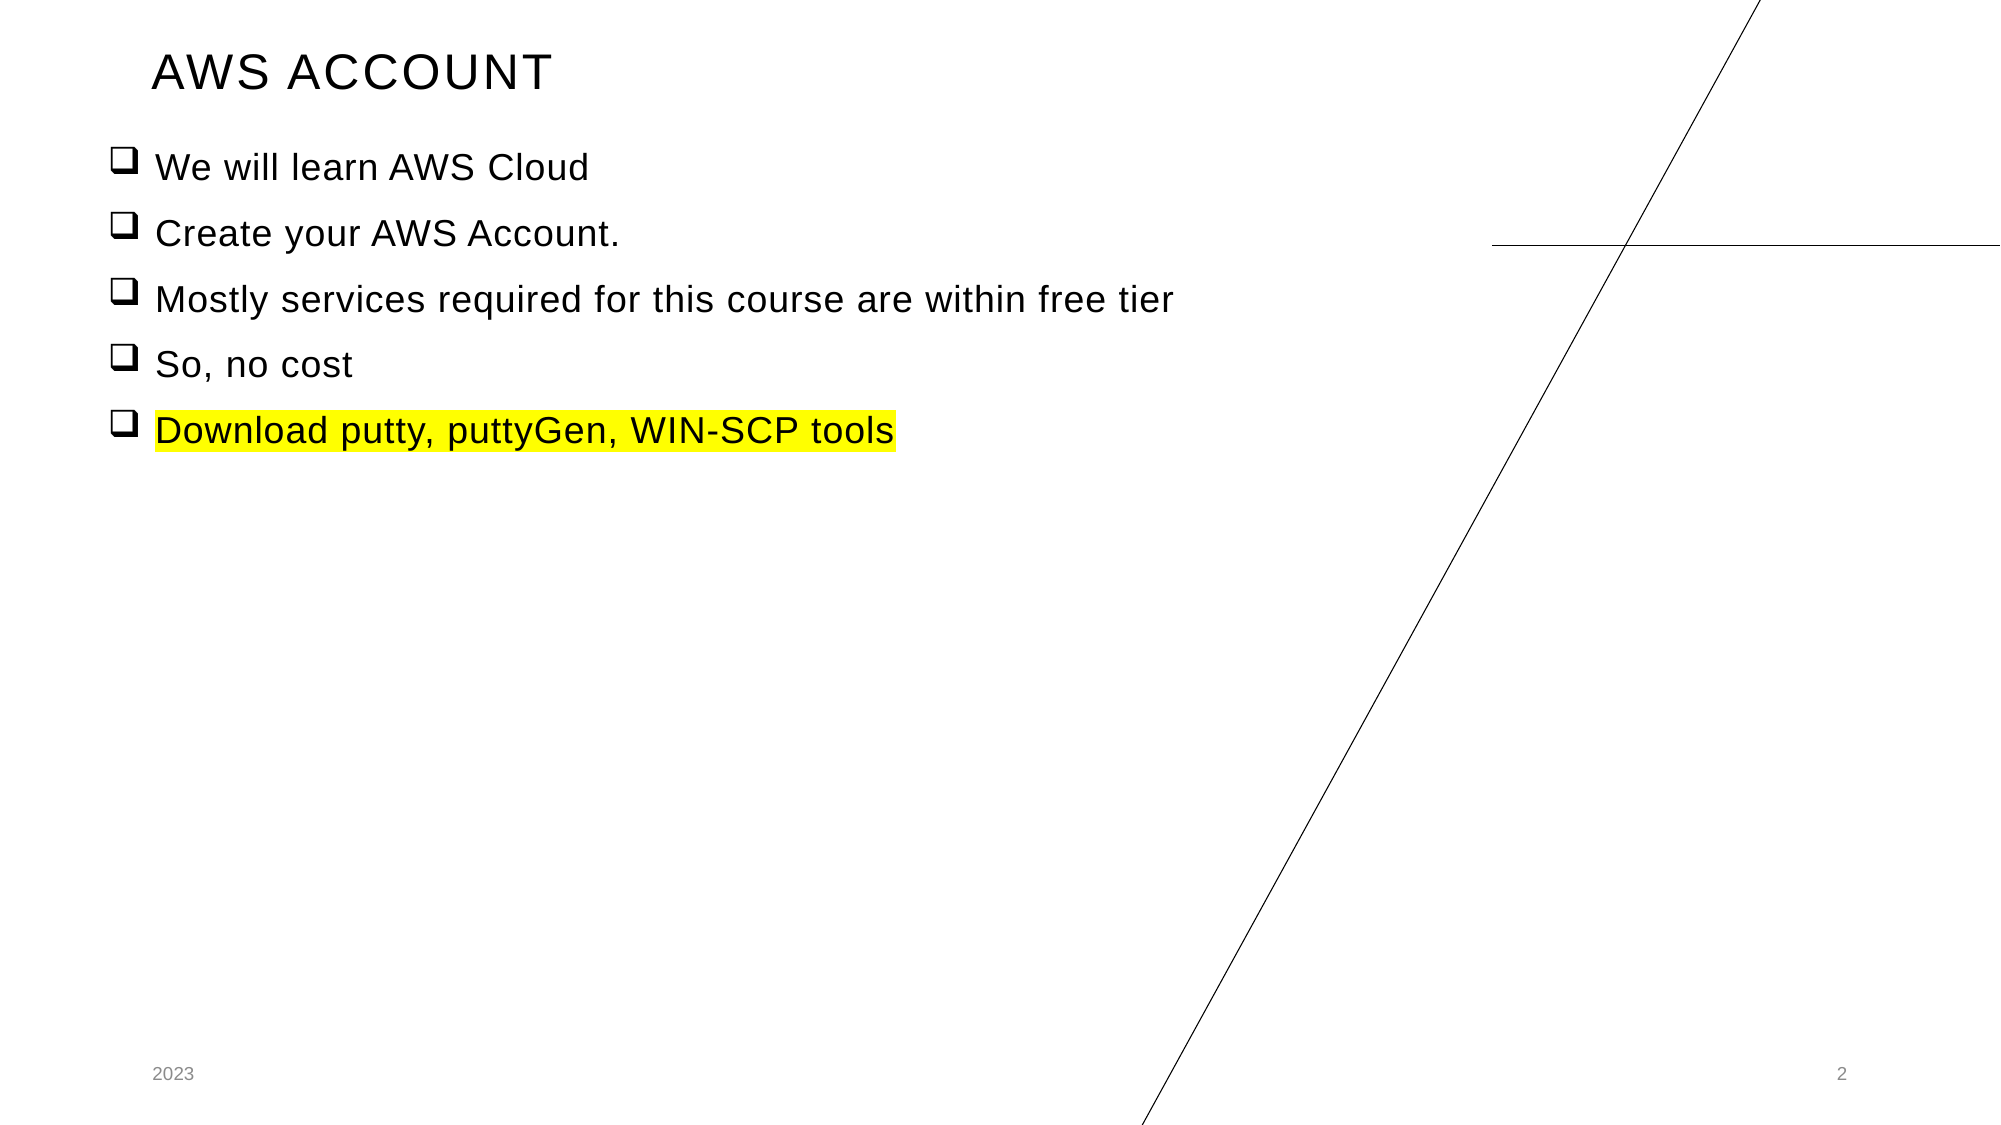

# AWS Account
We will learn AWS Cloud
Create your AWS Account.
Mostly services required for this course are within free tier
So, no cost
Download putty, puttyGen, WIN-SCP tools

2023
2